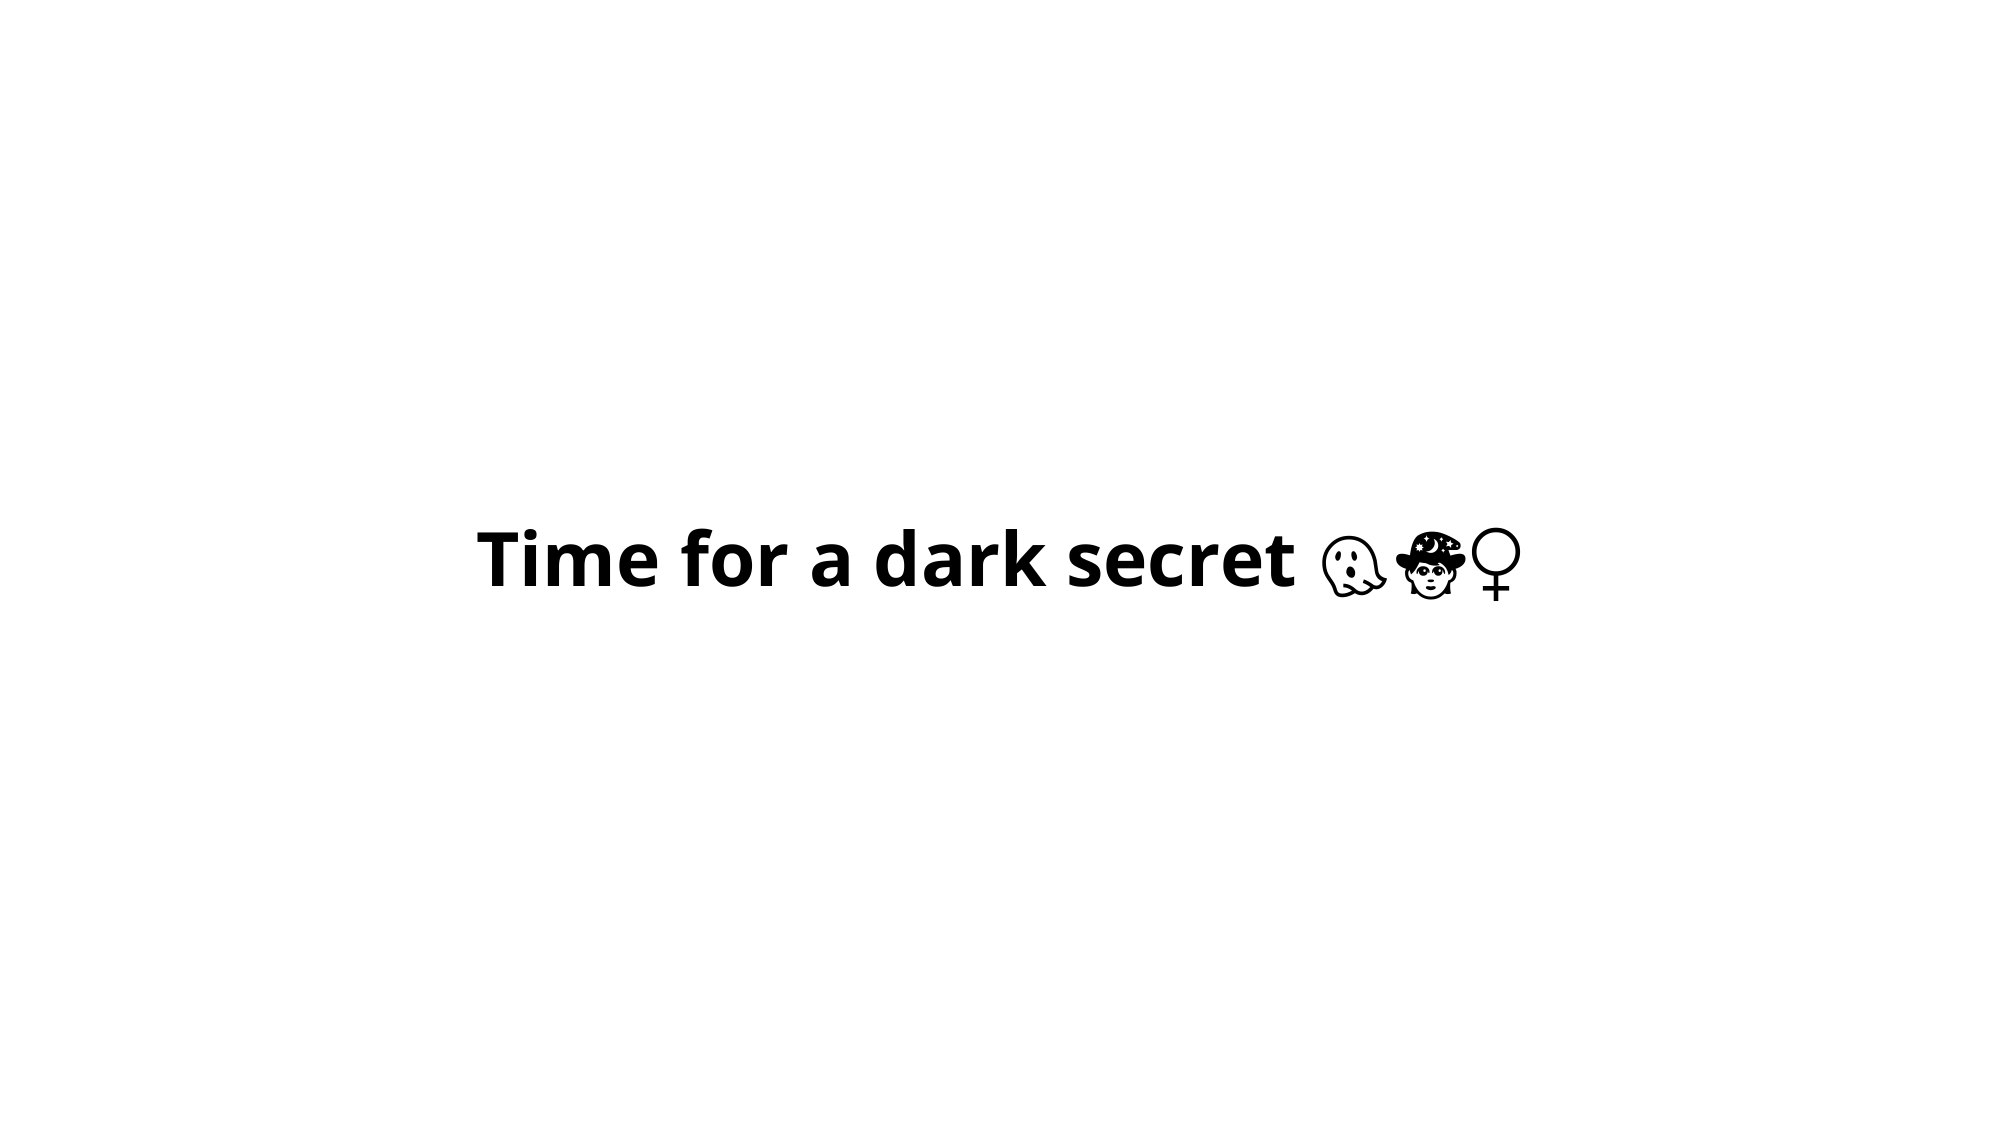

# Time for a dark secret 👻🧙‍♀️🧪